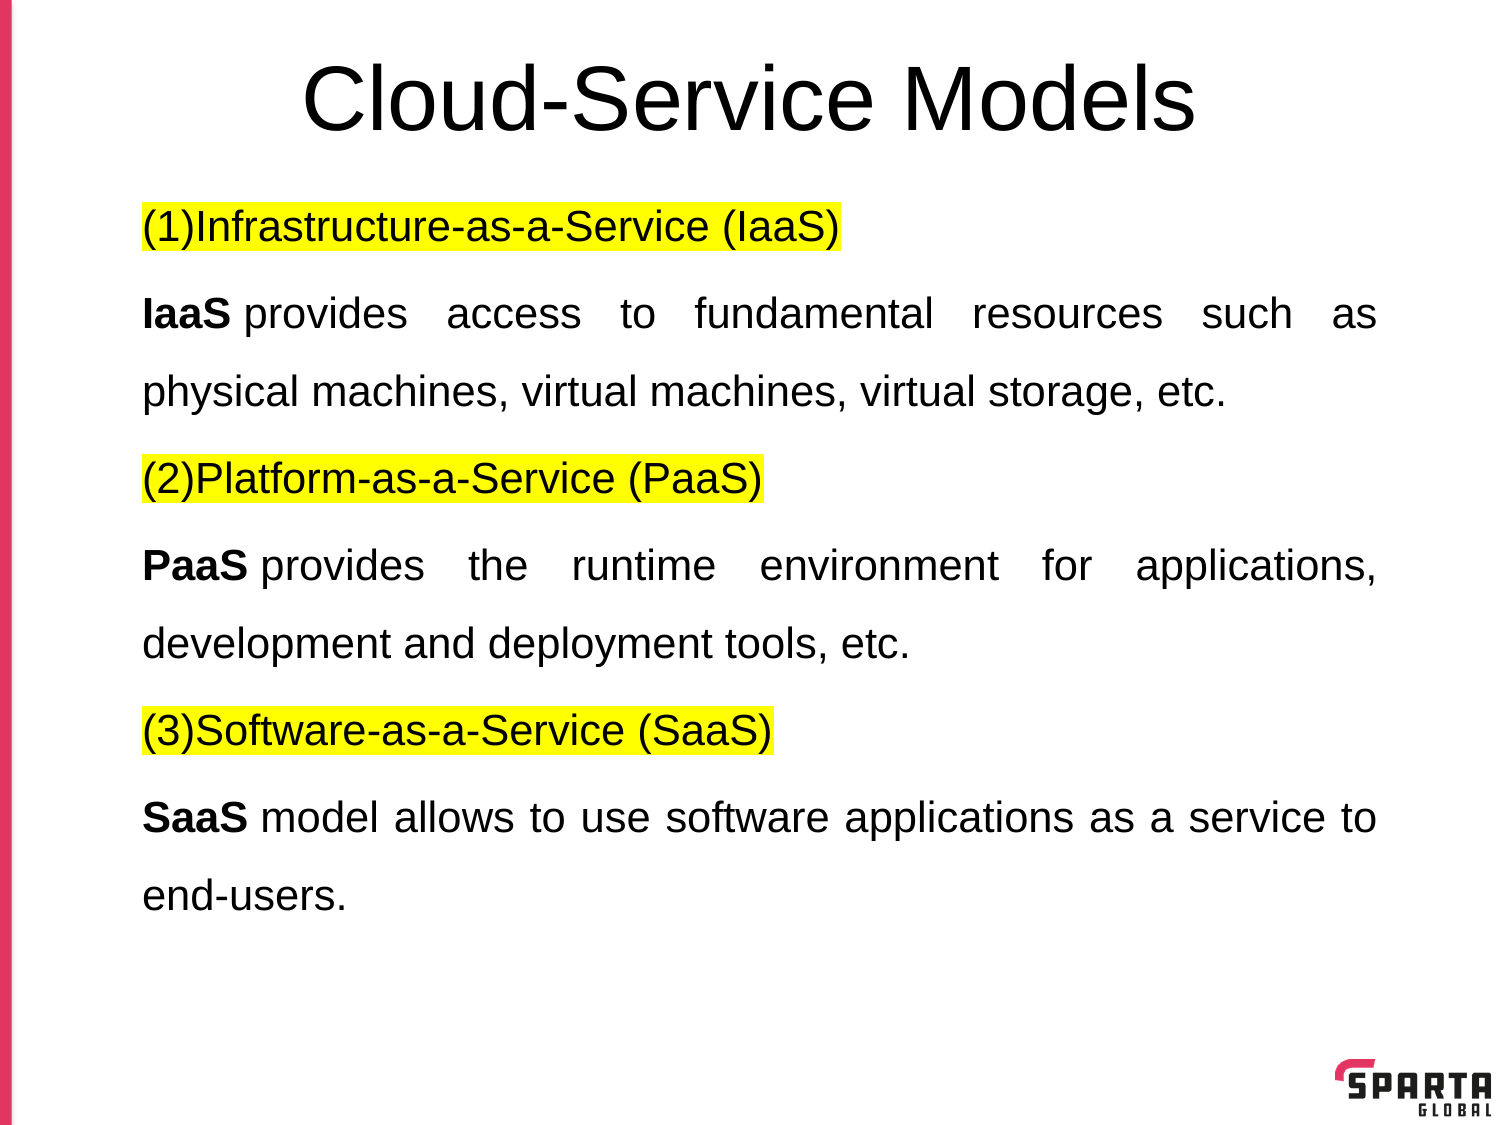

# Cloud-Service Models
(1)Infrastructure-as-a-Service (IaaS)
IaaS provides access to fundamental resources such as physical machines, virtual machines, virtual storage, etc.
(2)Platform-as-a-Service (PaaS)
PaaS provides the runtime environment for applications, development and deployment tools, etc.
(3)Software-as-a-Service (SaaS)
SaaS model allows to use software applications as a service to end-users.